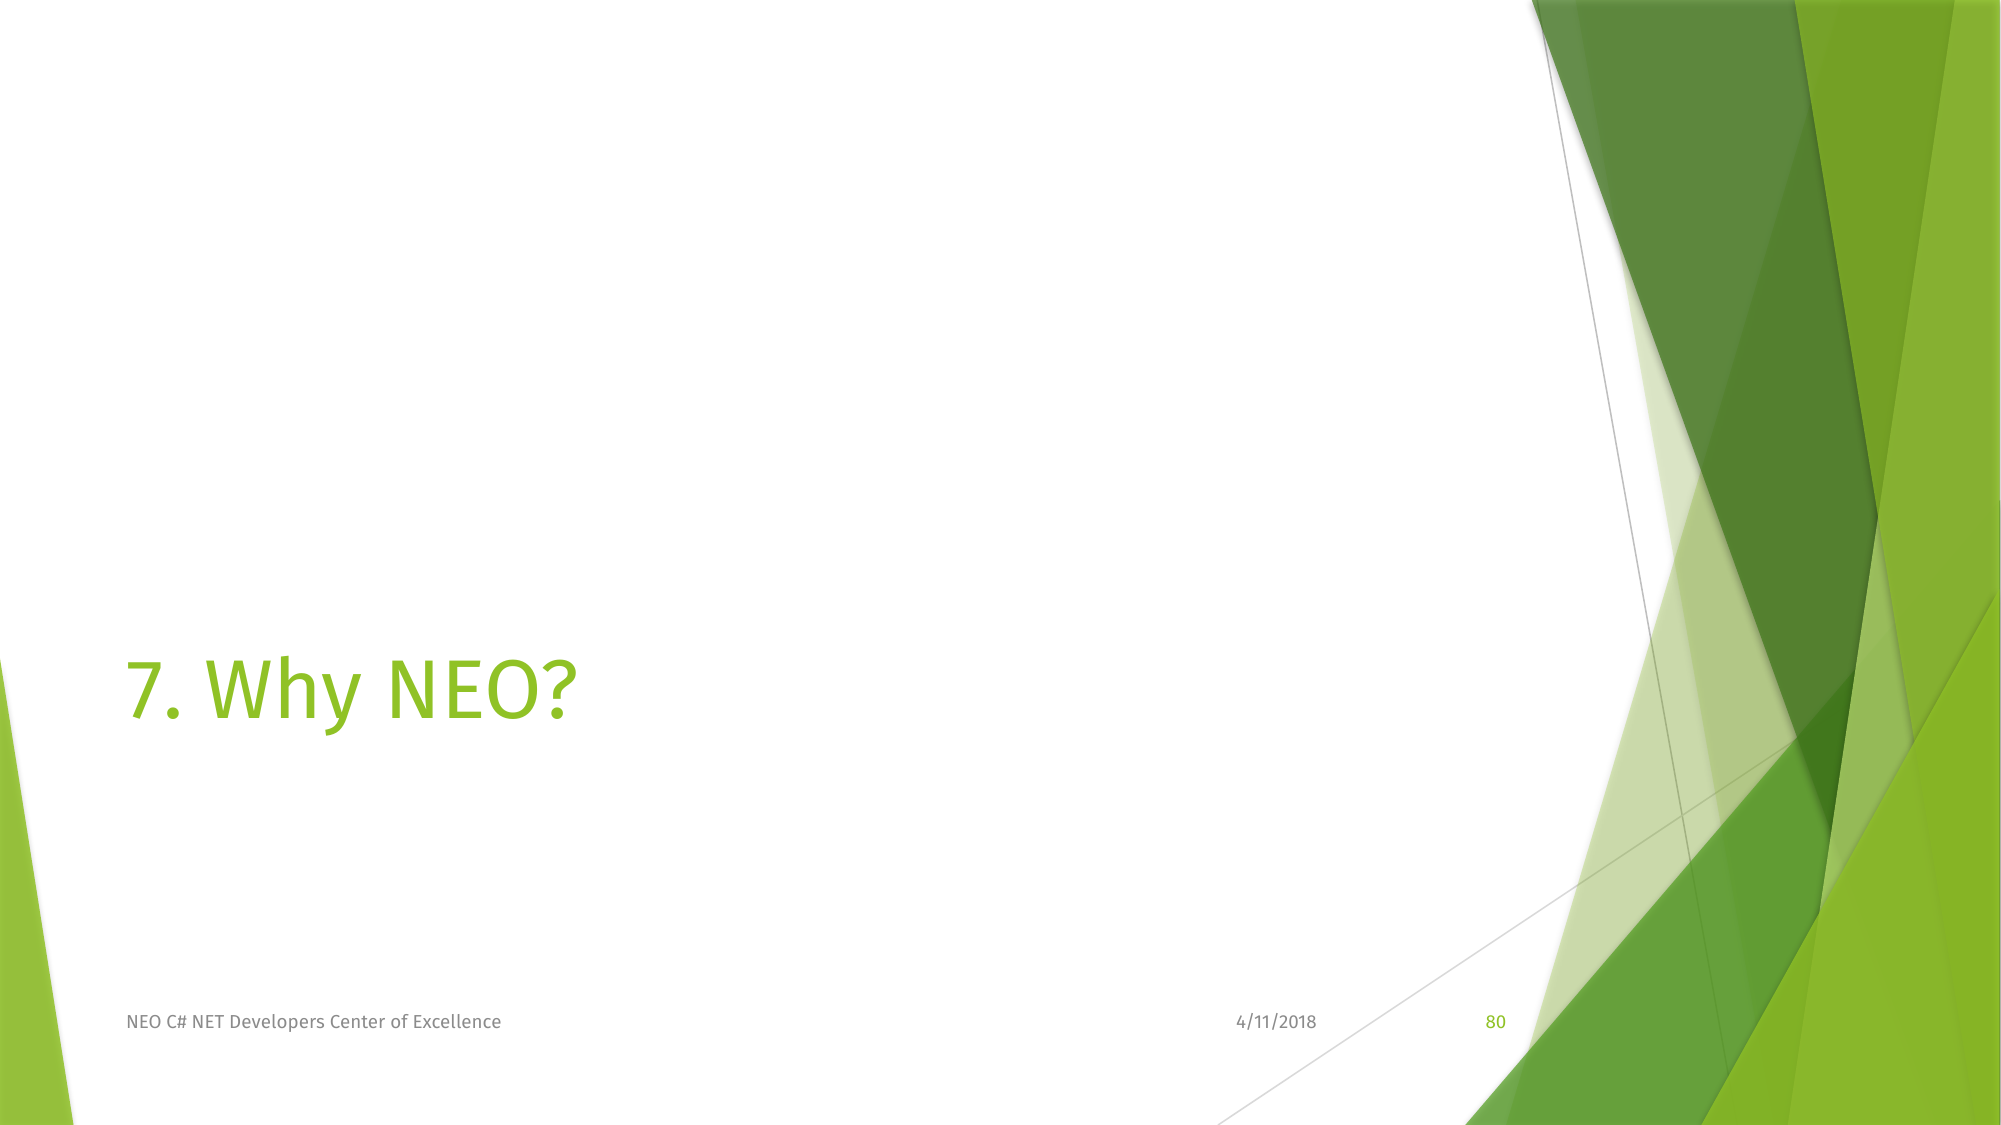

# 7. Why NEO?

NEO C# NET Developers Center of Excellence
4/11/2018
80